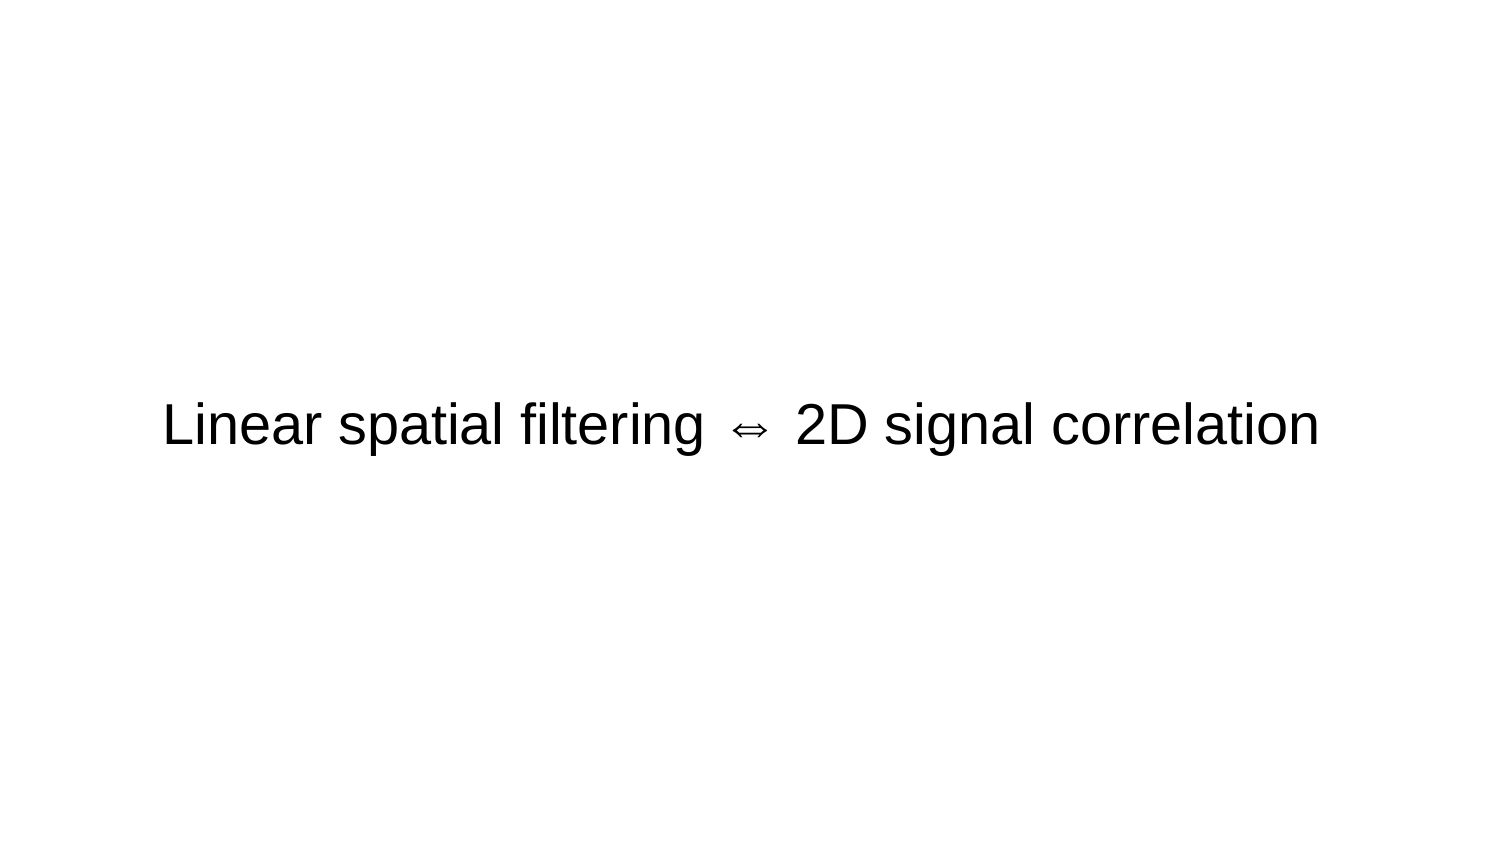

# Linear spatial filtering ⇔ 2D signal correlation